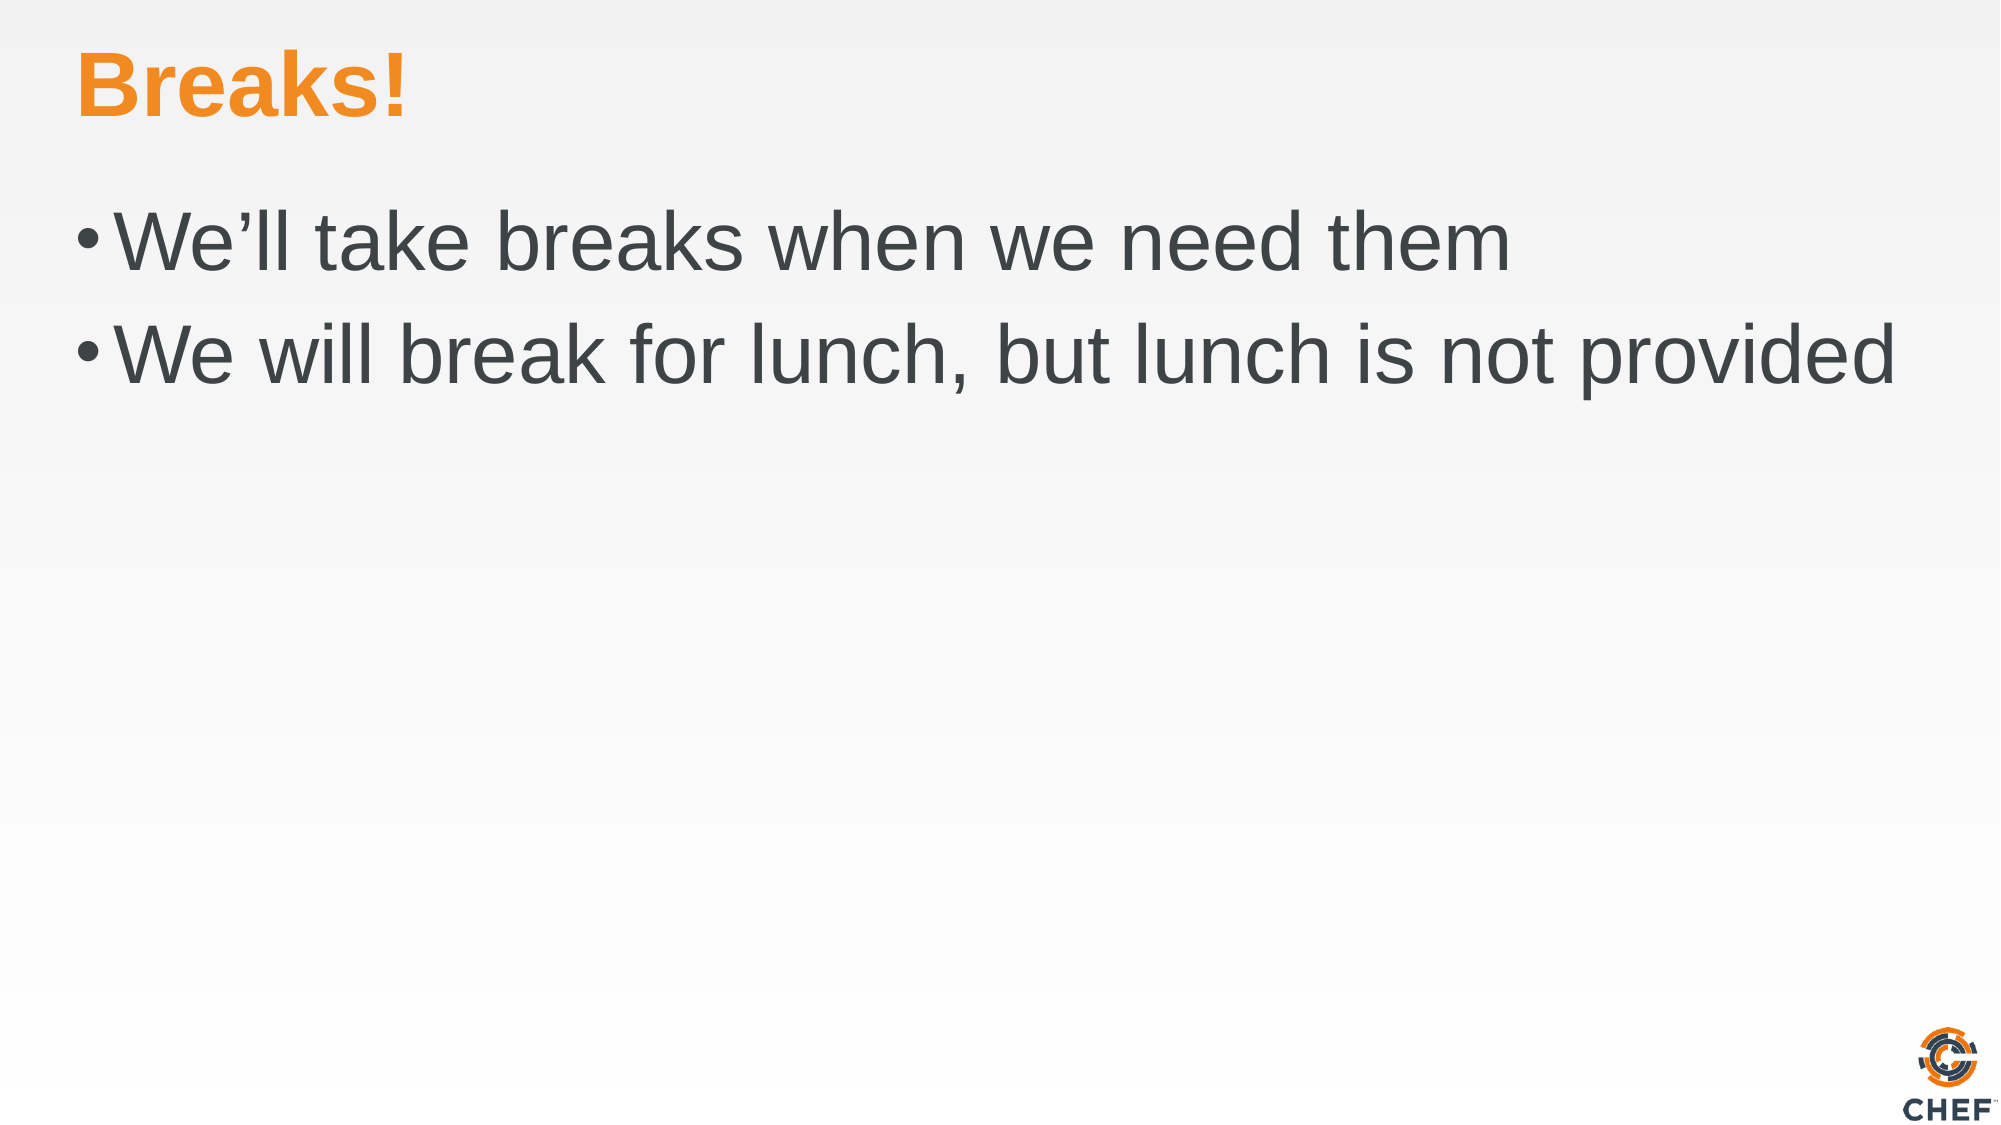

# Breaks!
We’ll take breaks when we need them
We will break for lunch, but lunch is not provided